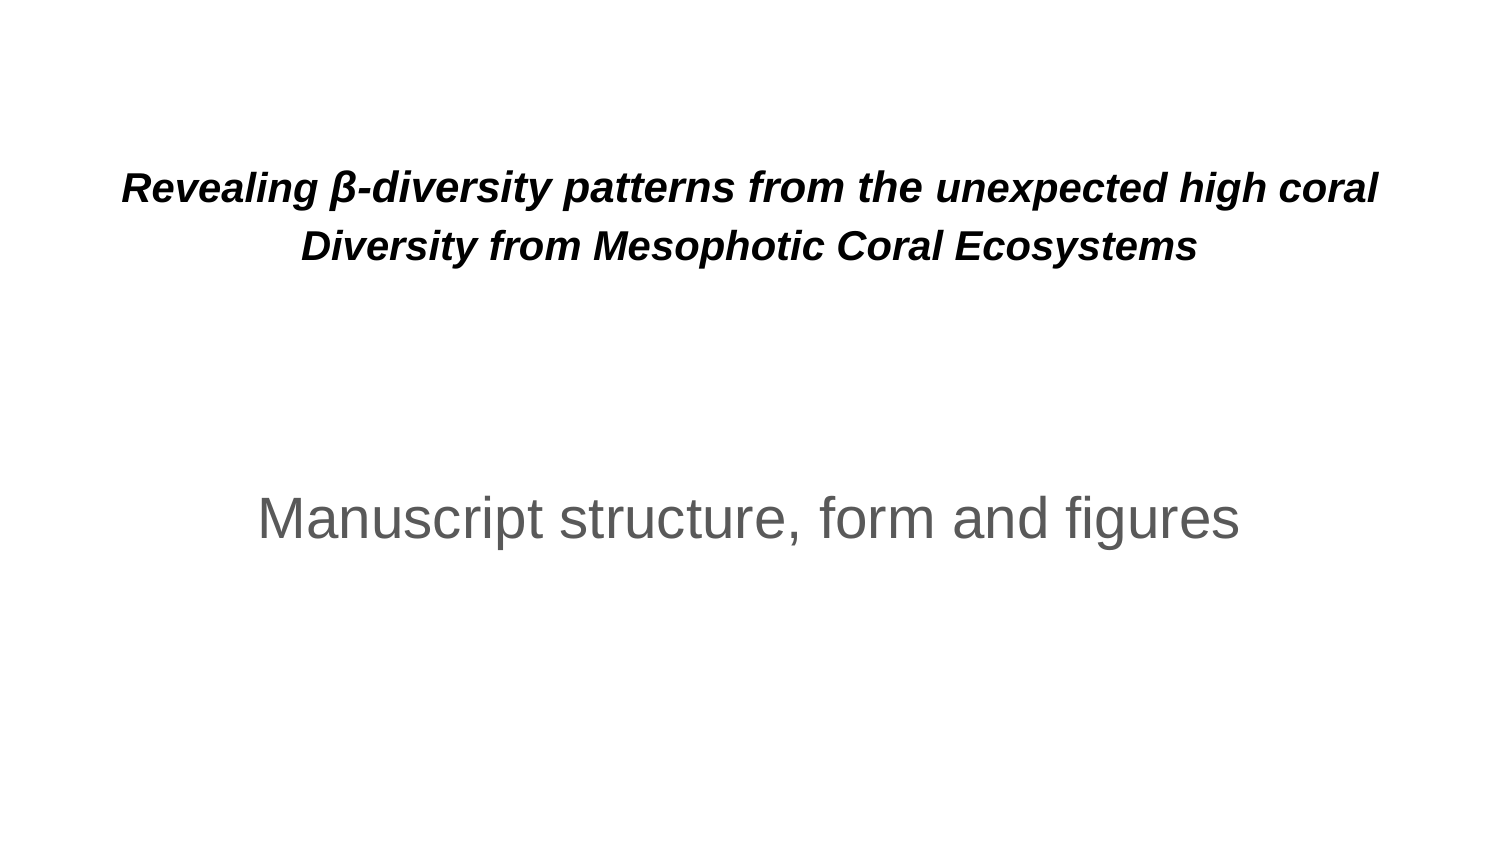

# Revealing β-diversity patterns from the unexpected high coral Diversity from Mesophotic Coral Ecosystems

Manuscript structure, form and figures